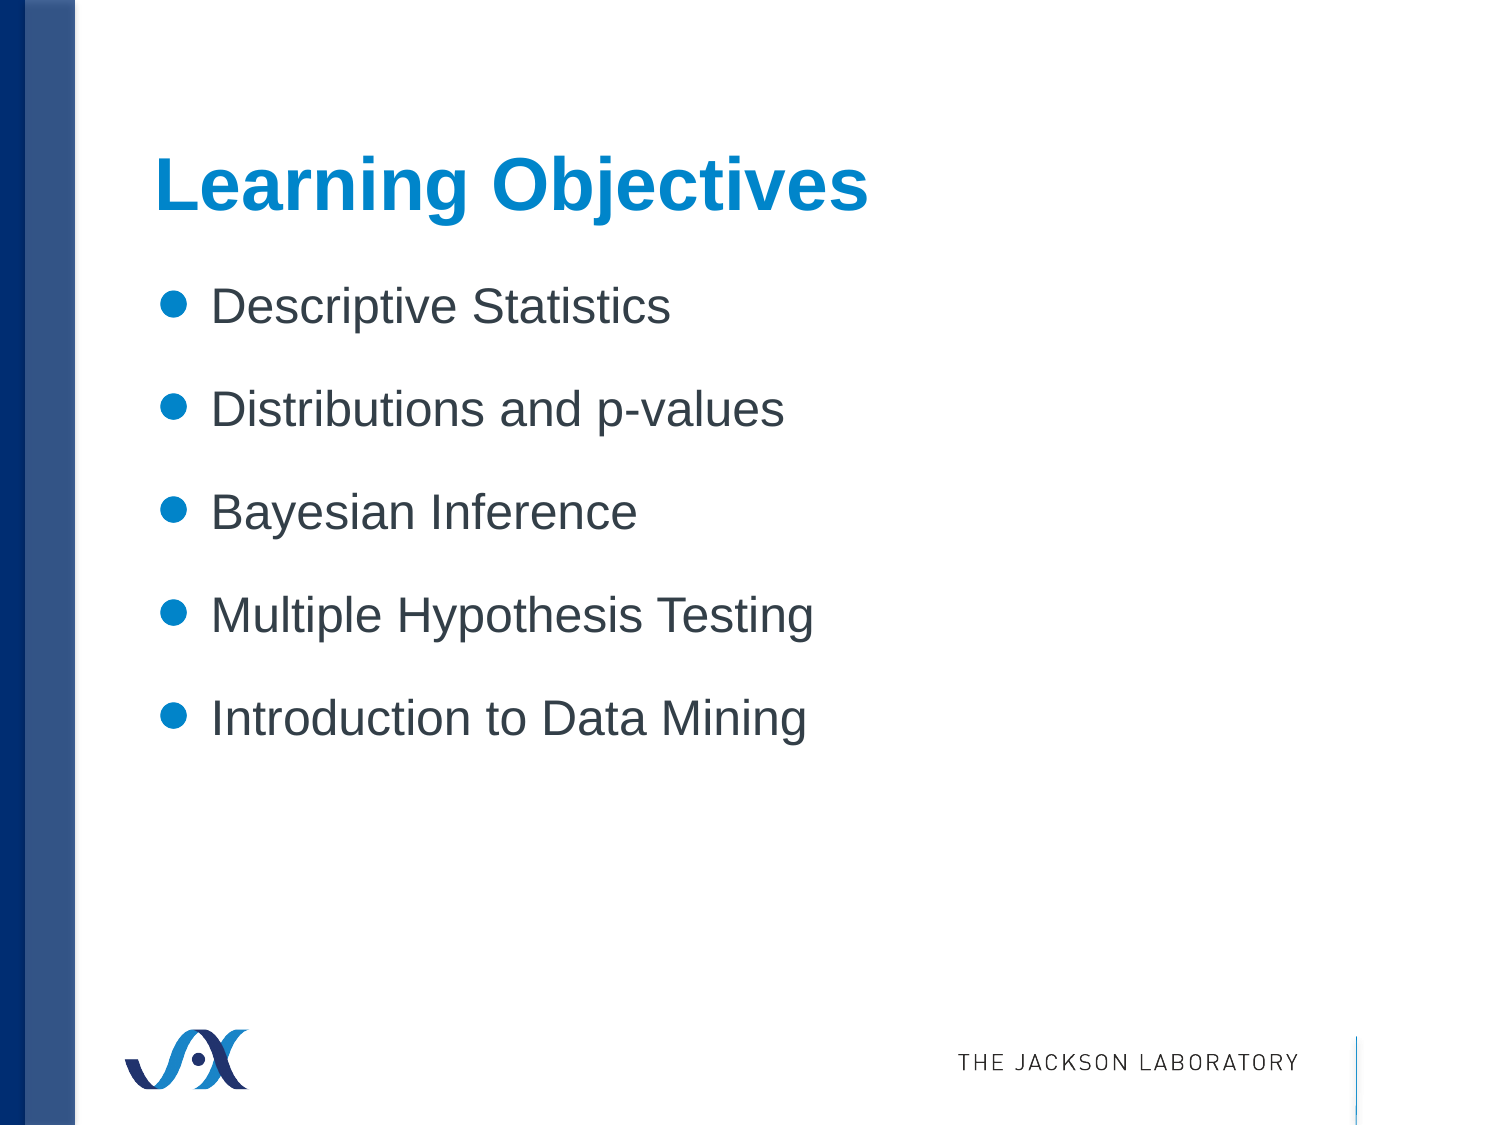

# Learning Objectives
Descriptive Statistics
Distributions and p-values
Bayesian Inference
Multiple Hypothesis Testing
Introduction to Data Mining